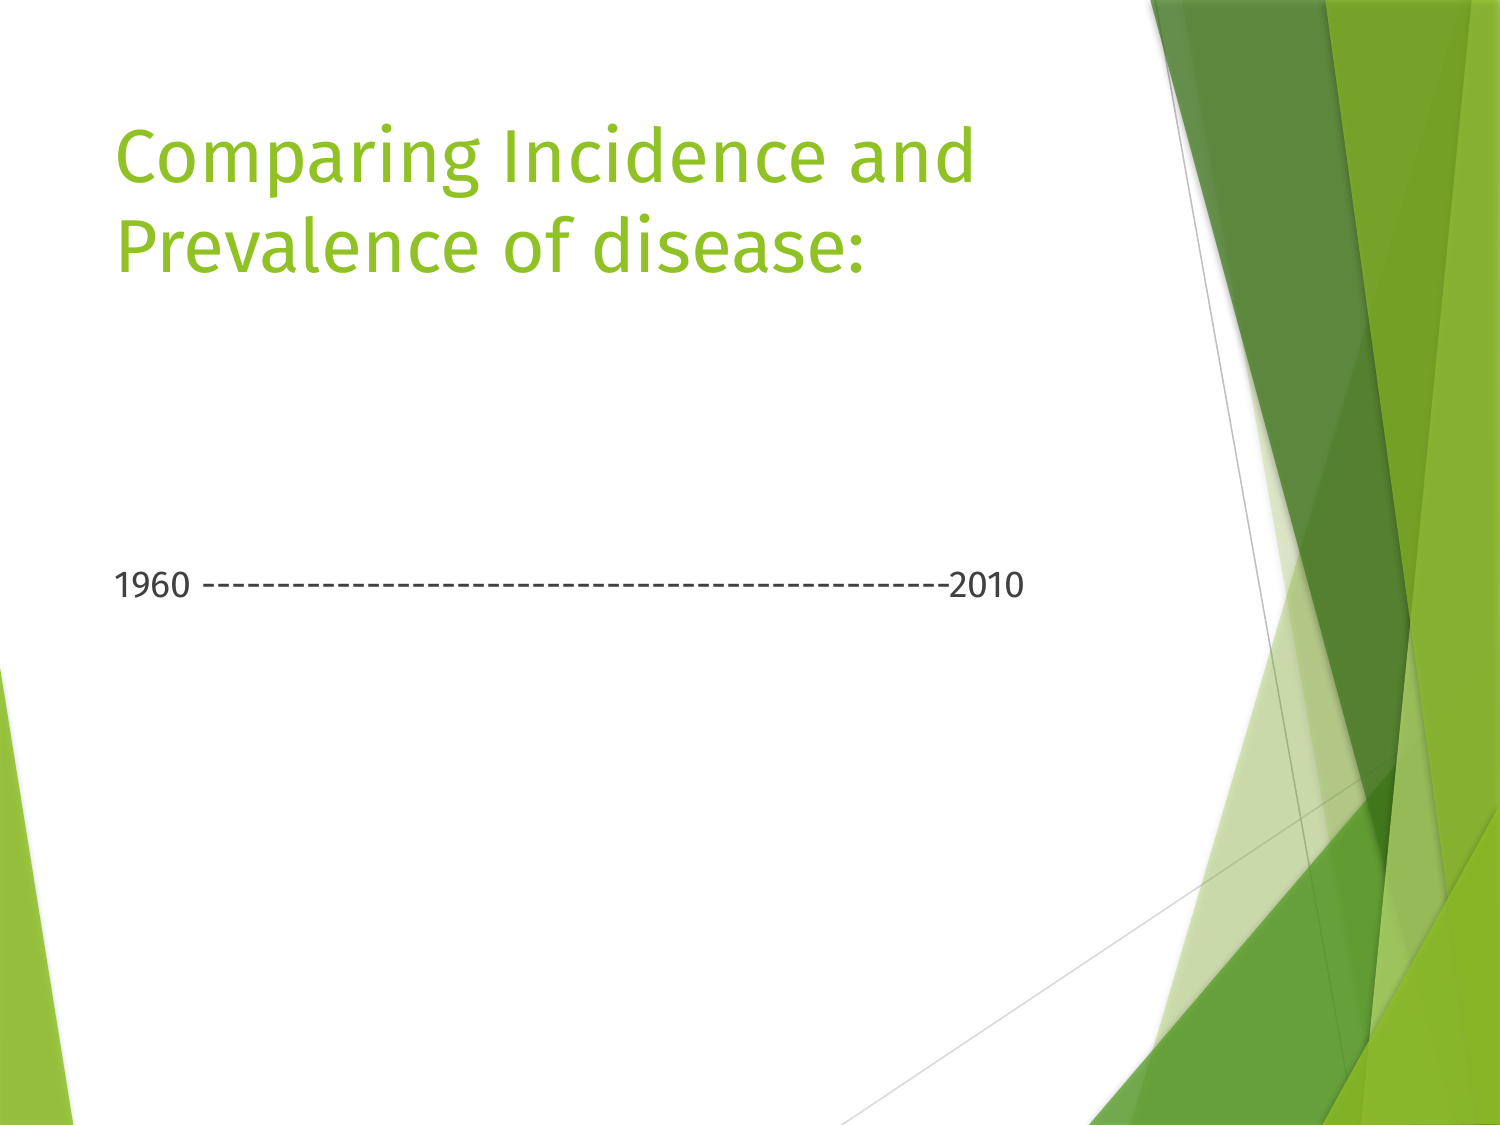

# Comparing Incidence and Prevalence of disease:

1960 --------------------------------------------------2010